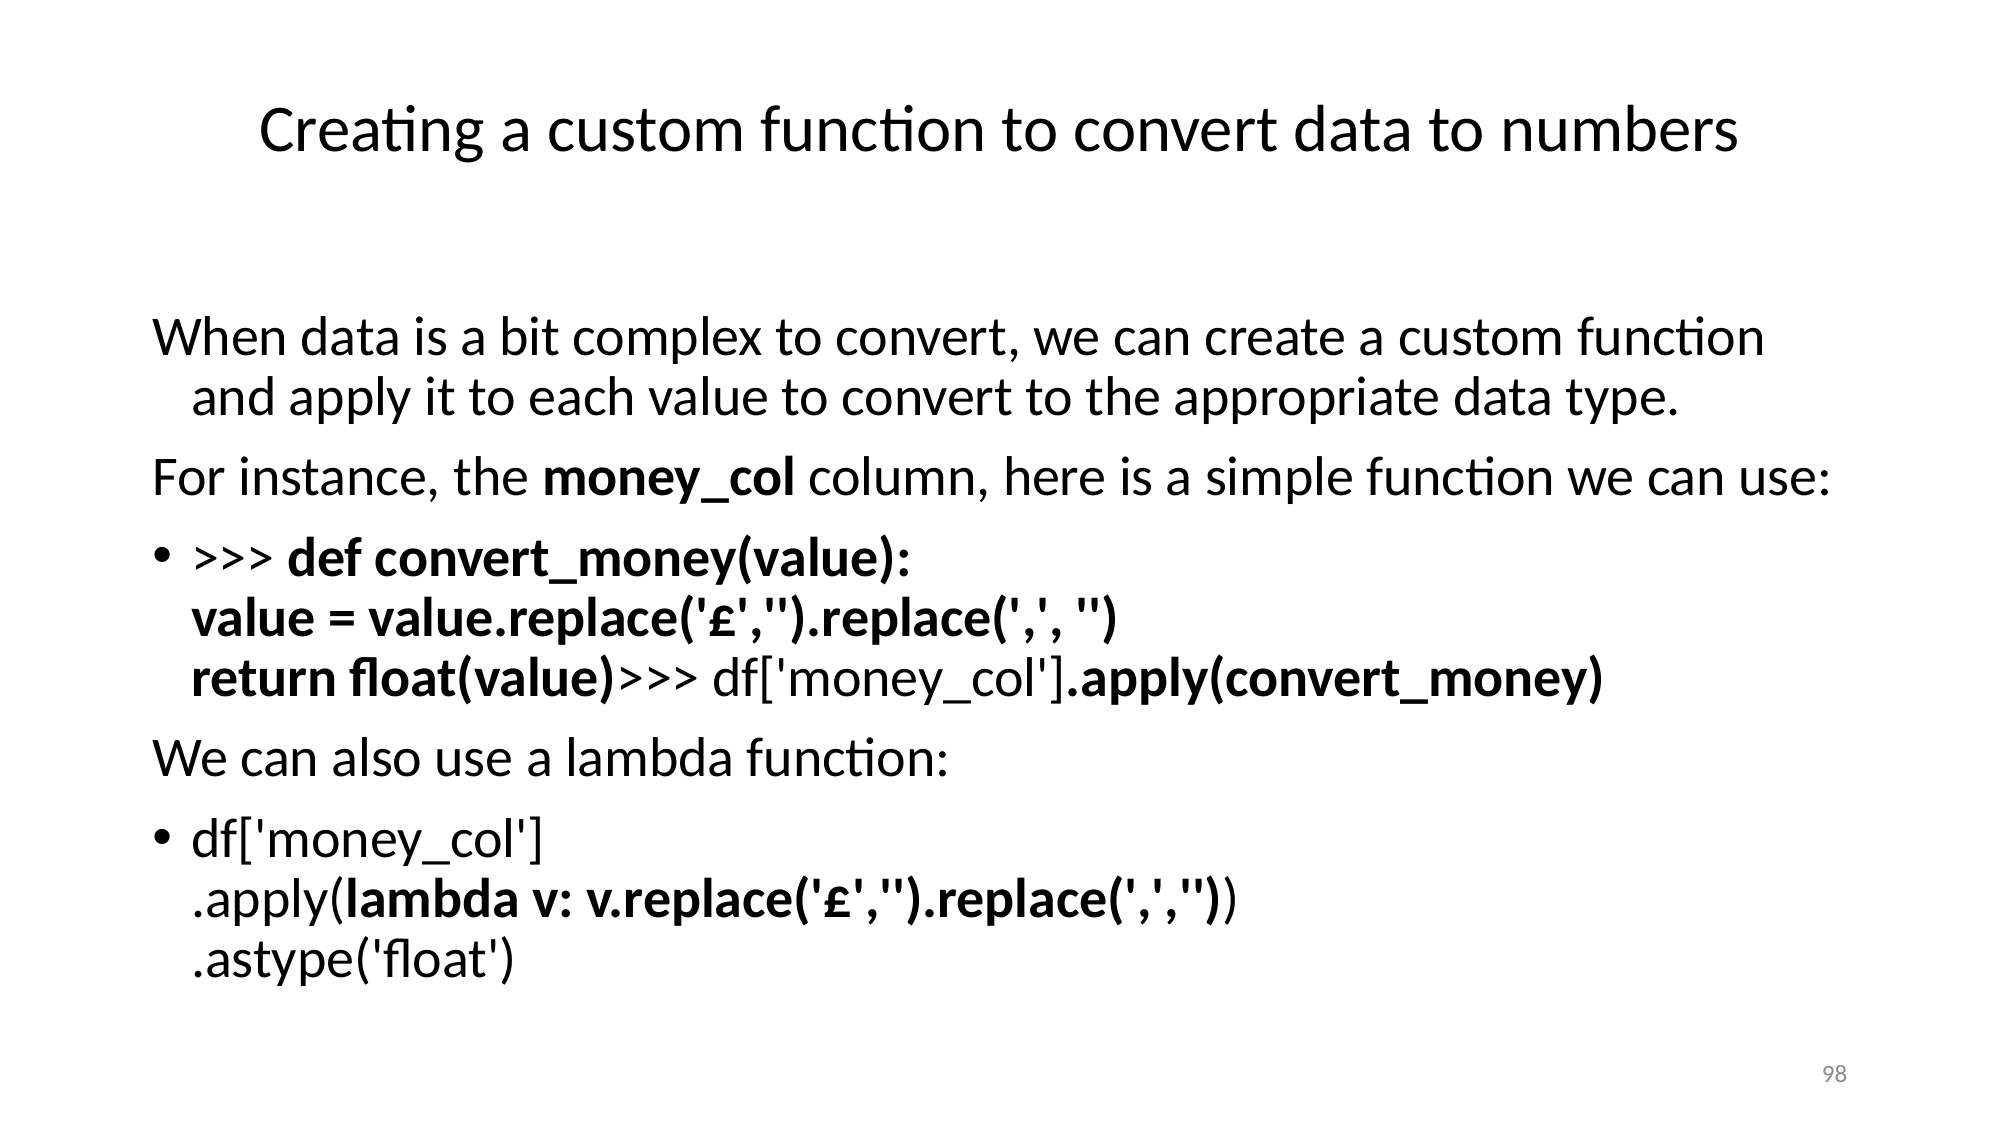

# Creating a custom function to convert data to numbers
When data is a bit complex to convert, we can create a custom function and apply it to each value to convert to the appropriate data type.
For instance, the money_col column, here is a simple function we can use:
>>> def convert_money(value):
value = value.replace('£','').replace(',', '')
return float(value)>>> df['money_col'].apply(convert_money)
We can also use a lambda function:
df['money_col']
.apply(lambda v: v.replace('£','').replace(',',''))
.astype('float')
98